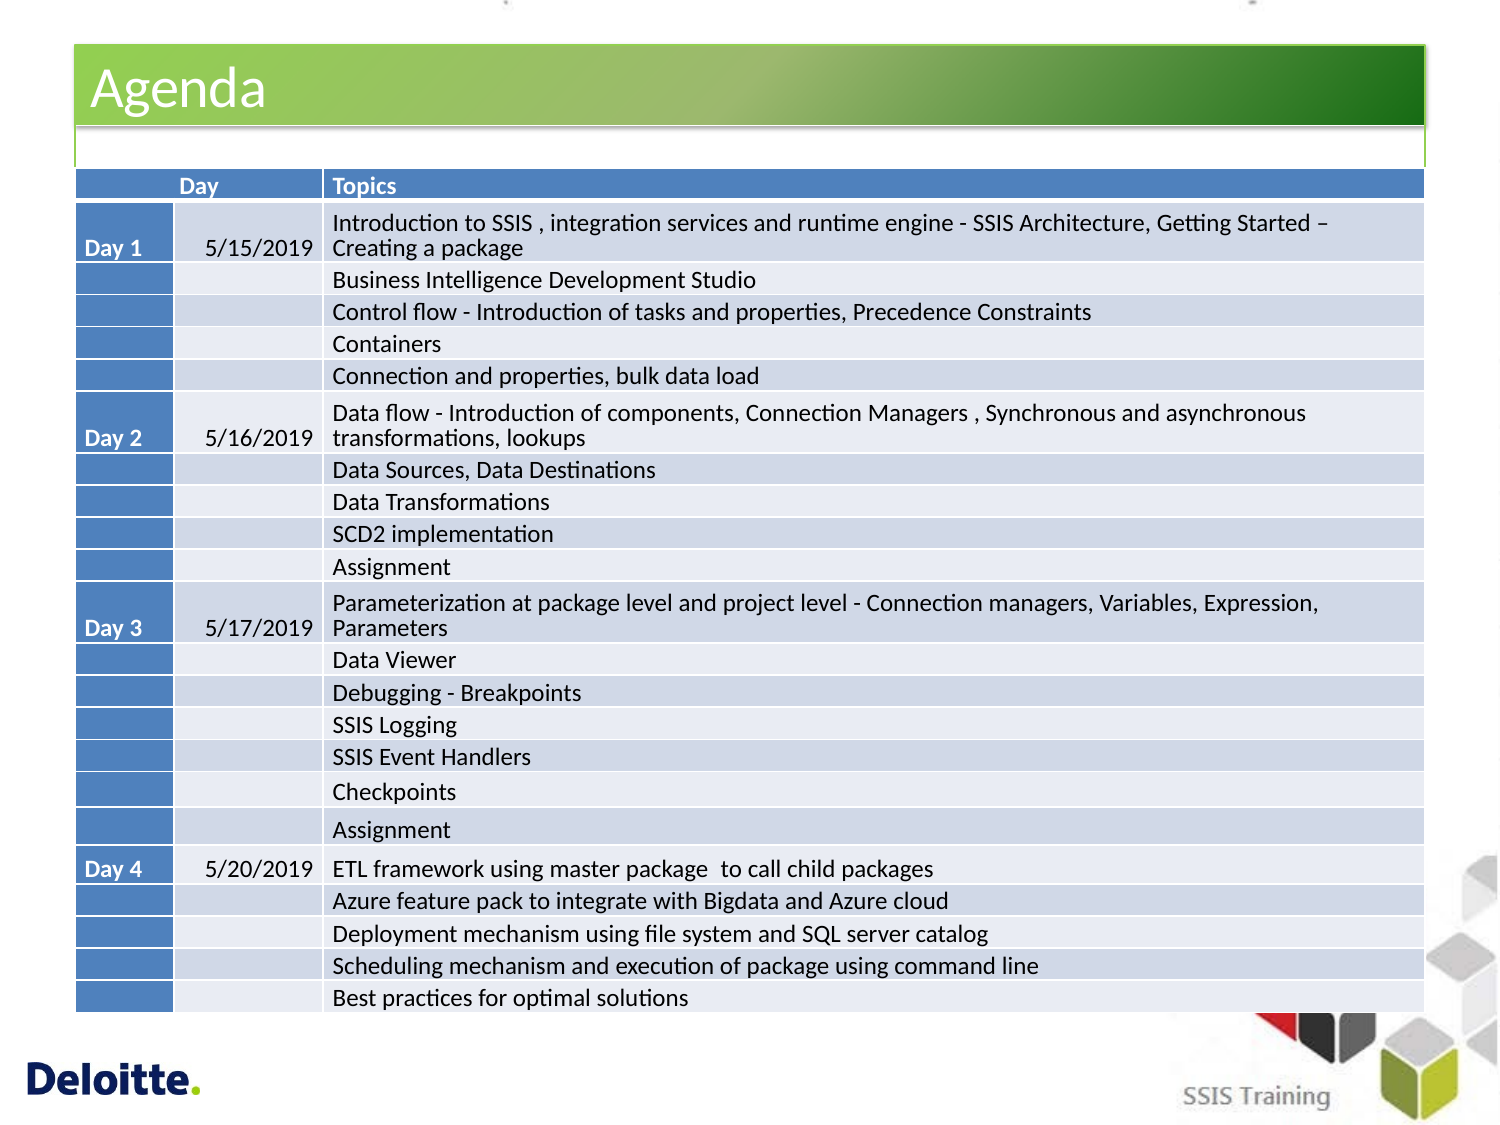

# Agenda
| Day |  | Topics |
| --- | --- | --- |
| Day 1 | 5/15/2019 | Introduction to SSIS , integration services and runtime engine - SSIS Architecture, Getting Started – Creating a package |
|  |  | Business Intelligence Development Studio |
|  |  | Control flow - Introduction of tasks and properties, Precedence Constraints |
|  |  | Containers |
|  |  | Connection and properties, bulk data load |
| Day 2 | 5/16/2019 | Data flow - Introduction of components, Connection Managers , Synchronous and asynchronous transformations, lookups |
|  |  | Data Sources, Data Destinations |
|  |  | Data Transformations |
|  |  | SCD2 implementation |
|  |  | Assignment |
| Day 3 | 5/17/2019 | Parameterization at package level and project level - Connection managers, Variables, Expression, Parameters |
|  |  | Data Viewer |
|  |  | Debugging - Breakpoints |
|  |  | SSIS Logging |
|  |  | SSIS Event Handlers |
|  |  | Checkpoints |
|  |  | Assignment |
| Day 4 | 5/20/2019 | ETL framework using master package  to call child packages |
|  |  | Azure feature pack to integrate with Bigdata and Azure cloud |
|  |  | Deployment mechanism using file system and SQL server catalog |
|  |  | Scheduling mechanism and execution of package using command line |
|  |  | Best practices for optimal solutions |